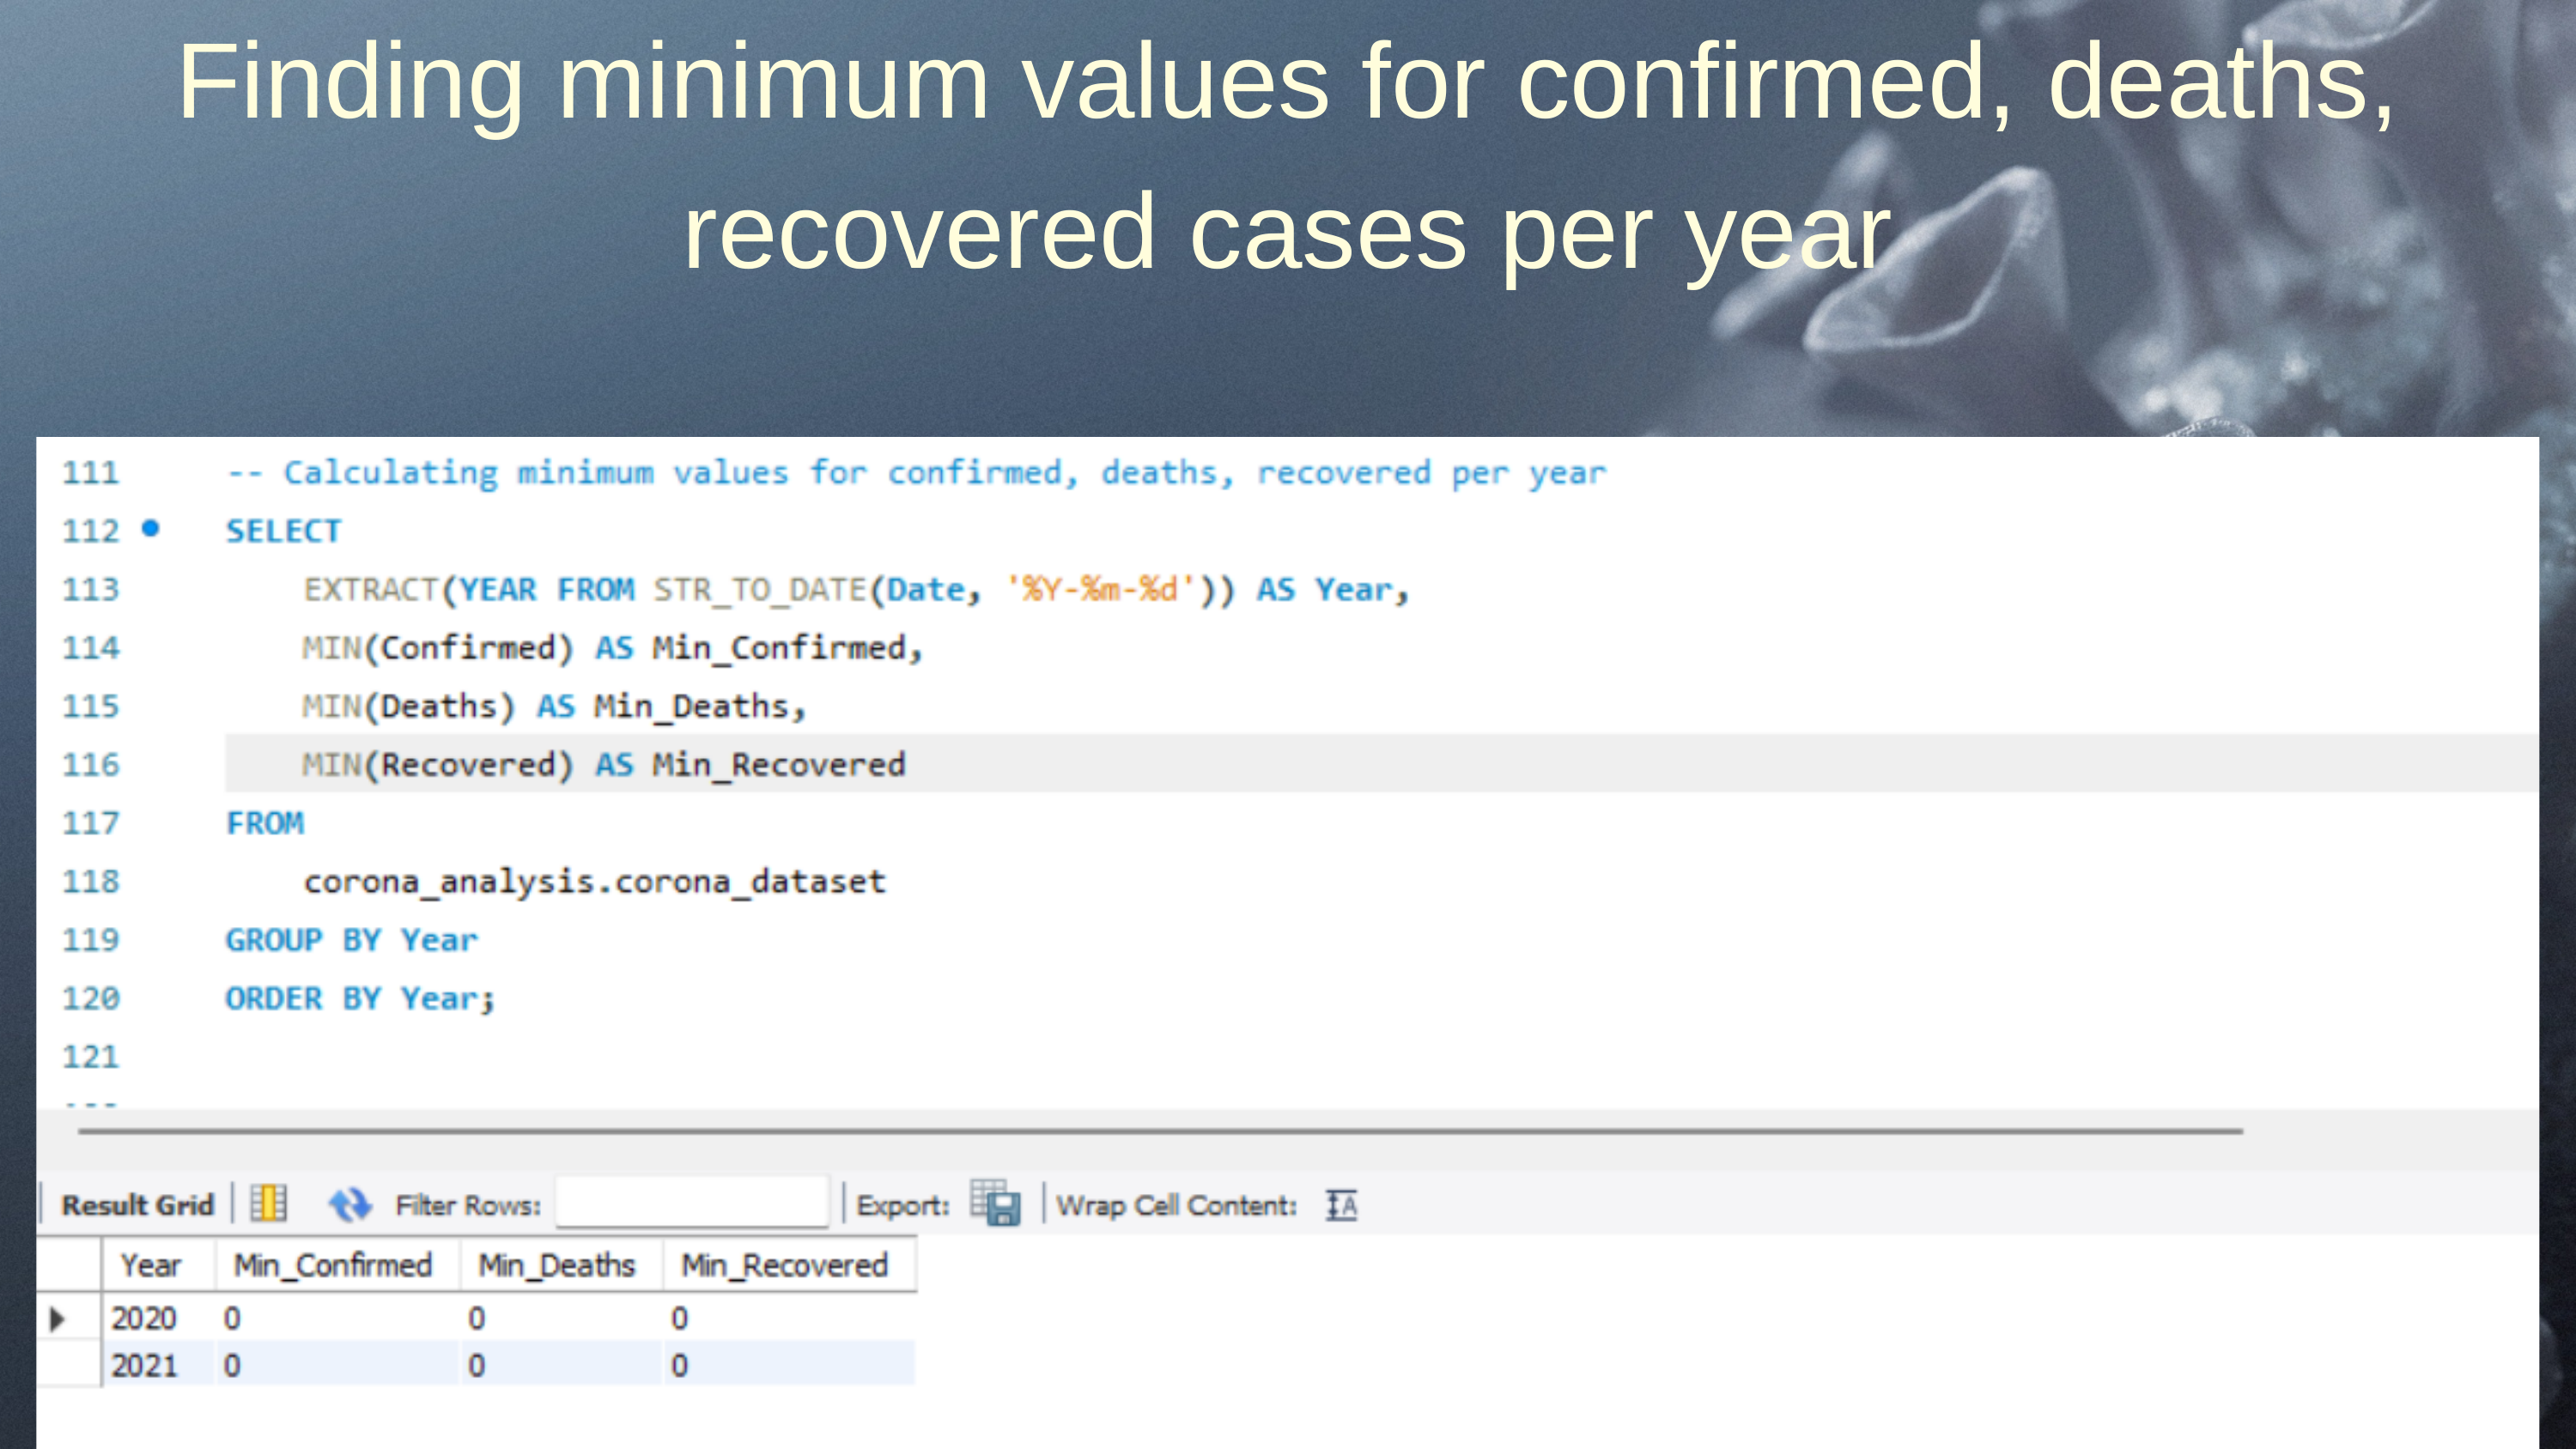

Finding minimum values for confirmed, deaths, recovered cases per year